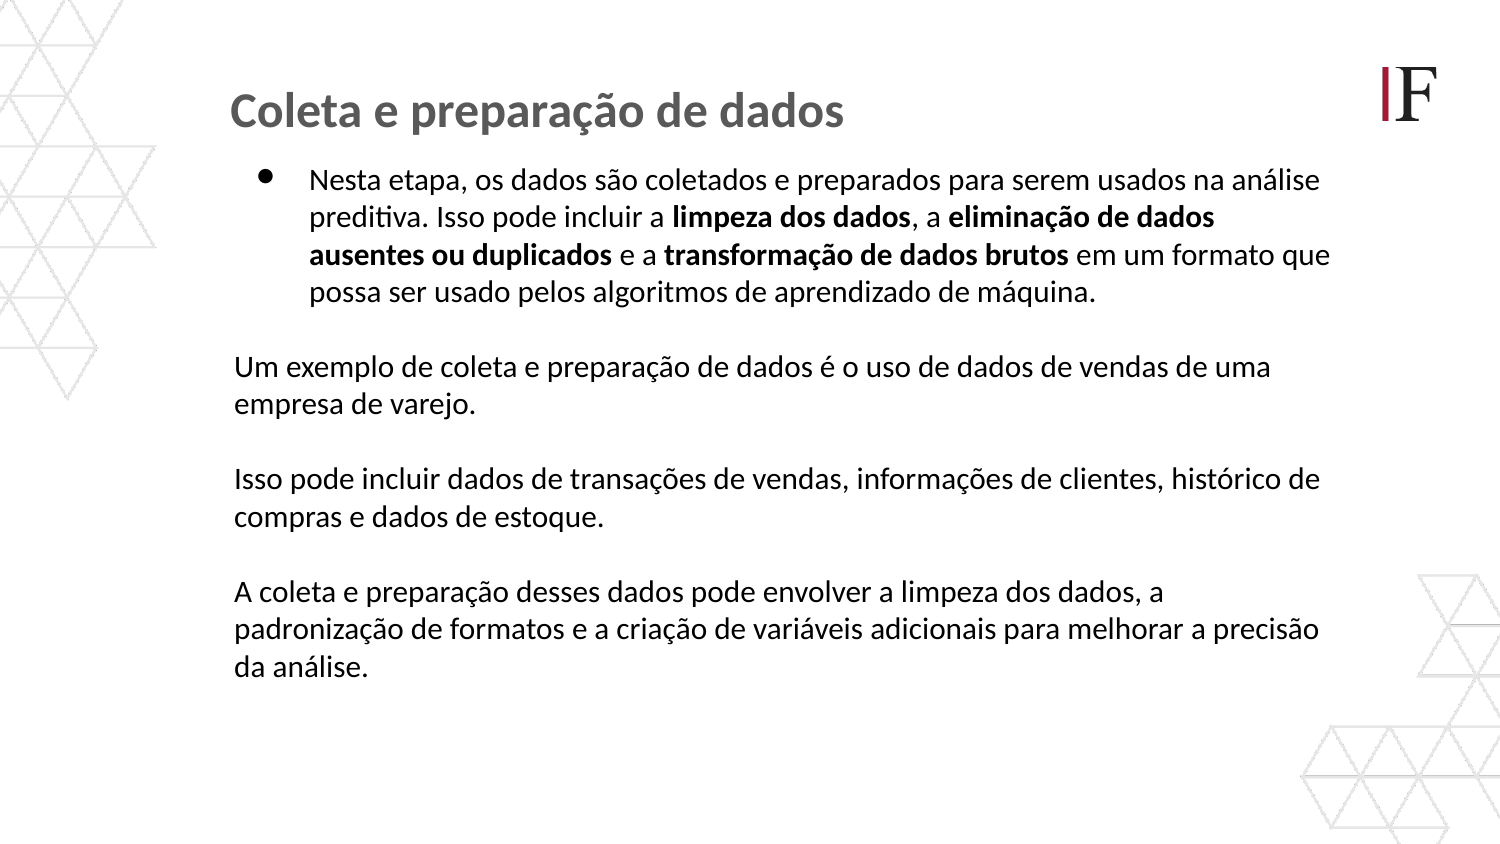

Coleta e preparação de dados
Nesta etapa, os dados são coletados e preparados para serem usados na análise preditiva. Isso pode incluir a limpeza dos dados, a eliminação de dados ausentes ou duplicados e a transformação de dados brutos em um formato que possa ser usado pelos algoritmos de aprendizado de máquina.

Um exemplo de coleta e preparação de dados é o uso de dados de vendas de uma empresa de varejo.

Isso pode incluir dados de transações de vendas, informações de clientes, histórico de compras e dados de estoque.

A coleta e preparação desses dados pode envolver a limpeza dos dados, a padronização de formatos e a criação de variáveis adicionais para melhorar a precisão da análise.